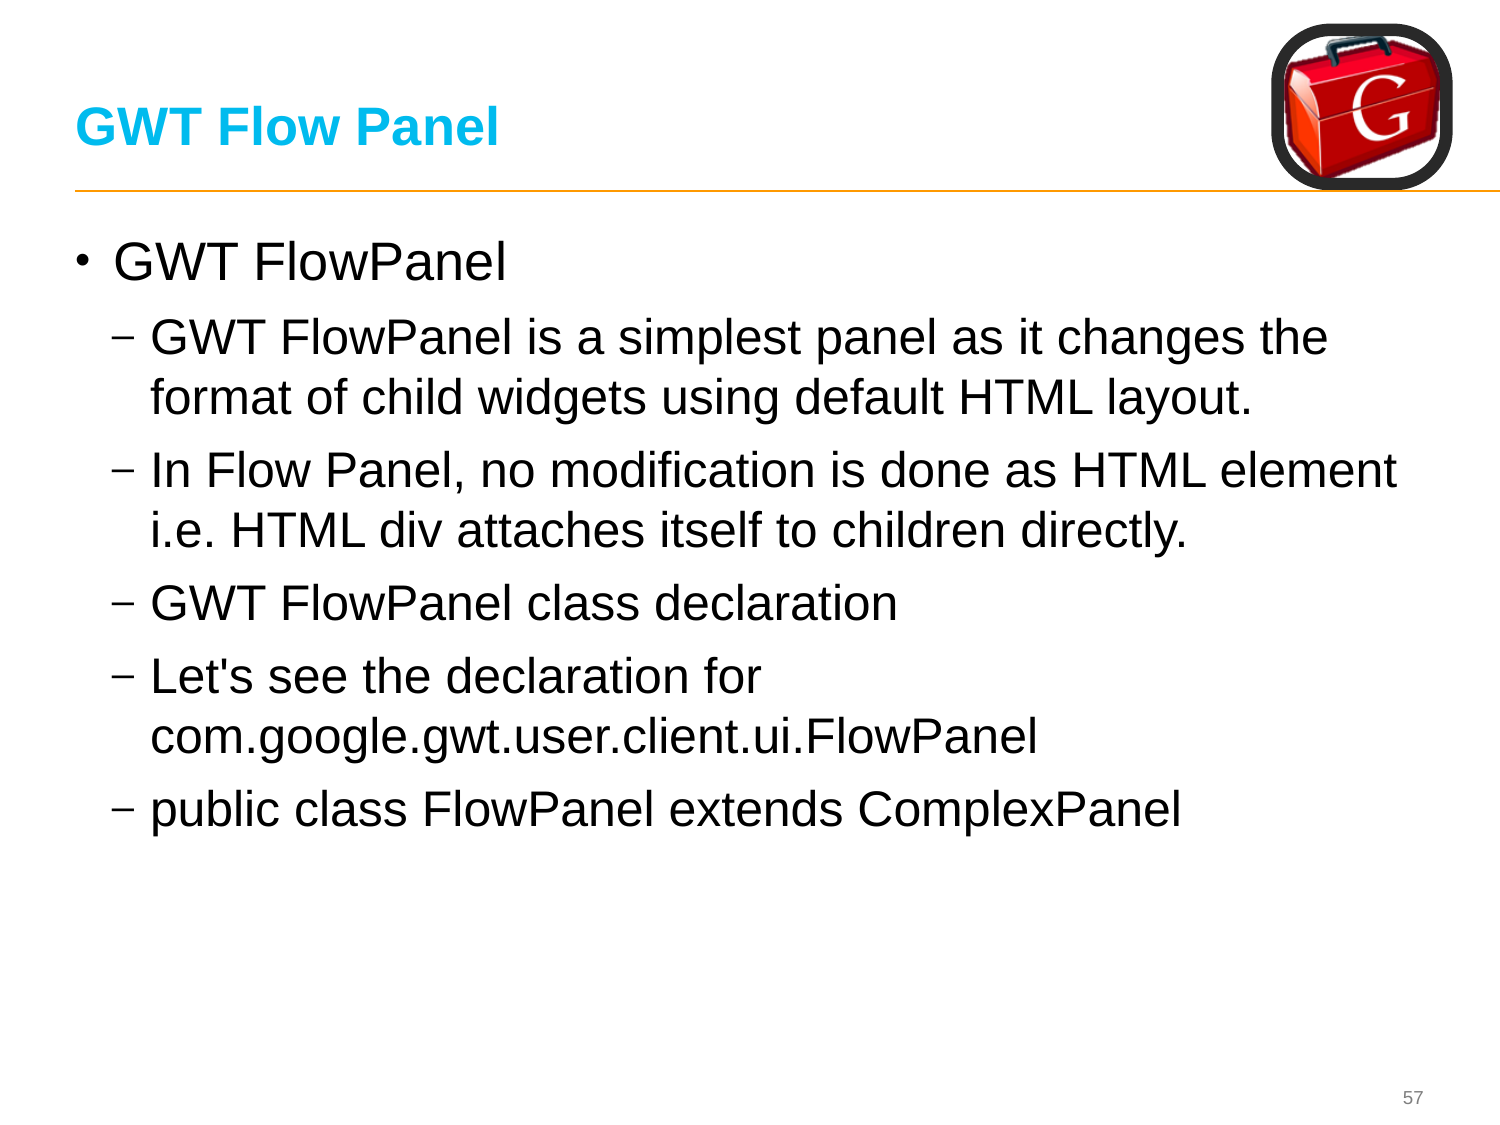

# GWT Flow Panel
GWT FlowPanel
GWT FlowPanel is a simplest panel as it changes the format of child widgets using default HTML layout.
In Flow Panel, no modification is done as HTML element i.e. HTML div attaches itself to children directly.
GWT FlowPanel class declaration
Let's see the declaration for com.google.gwt.user.client.ui.FlowPanel
public class FlowPanel extends ComplexPanel